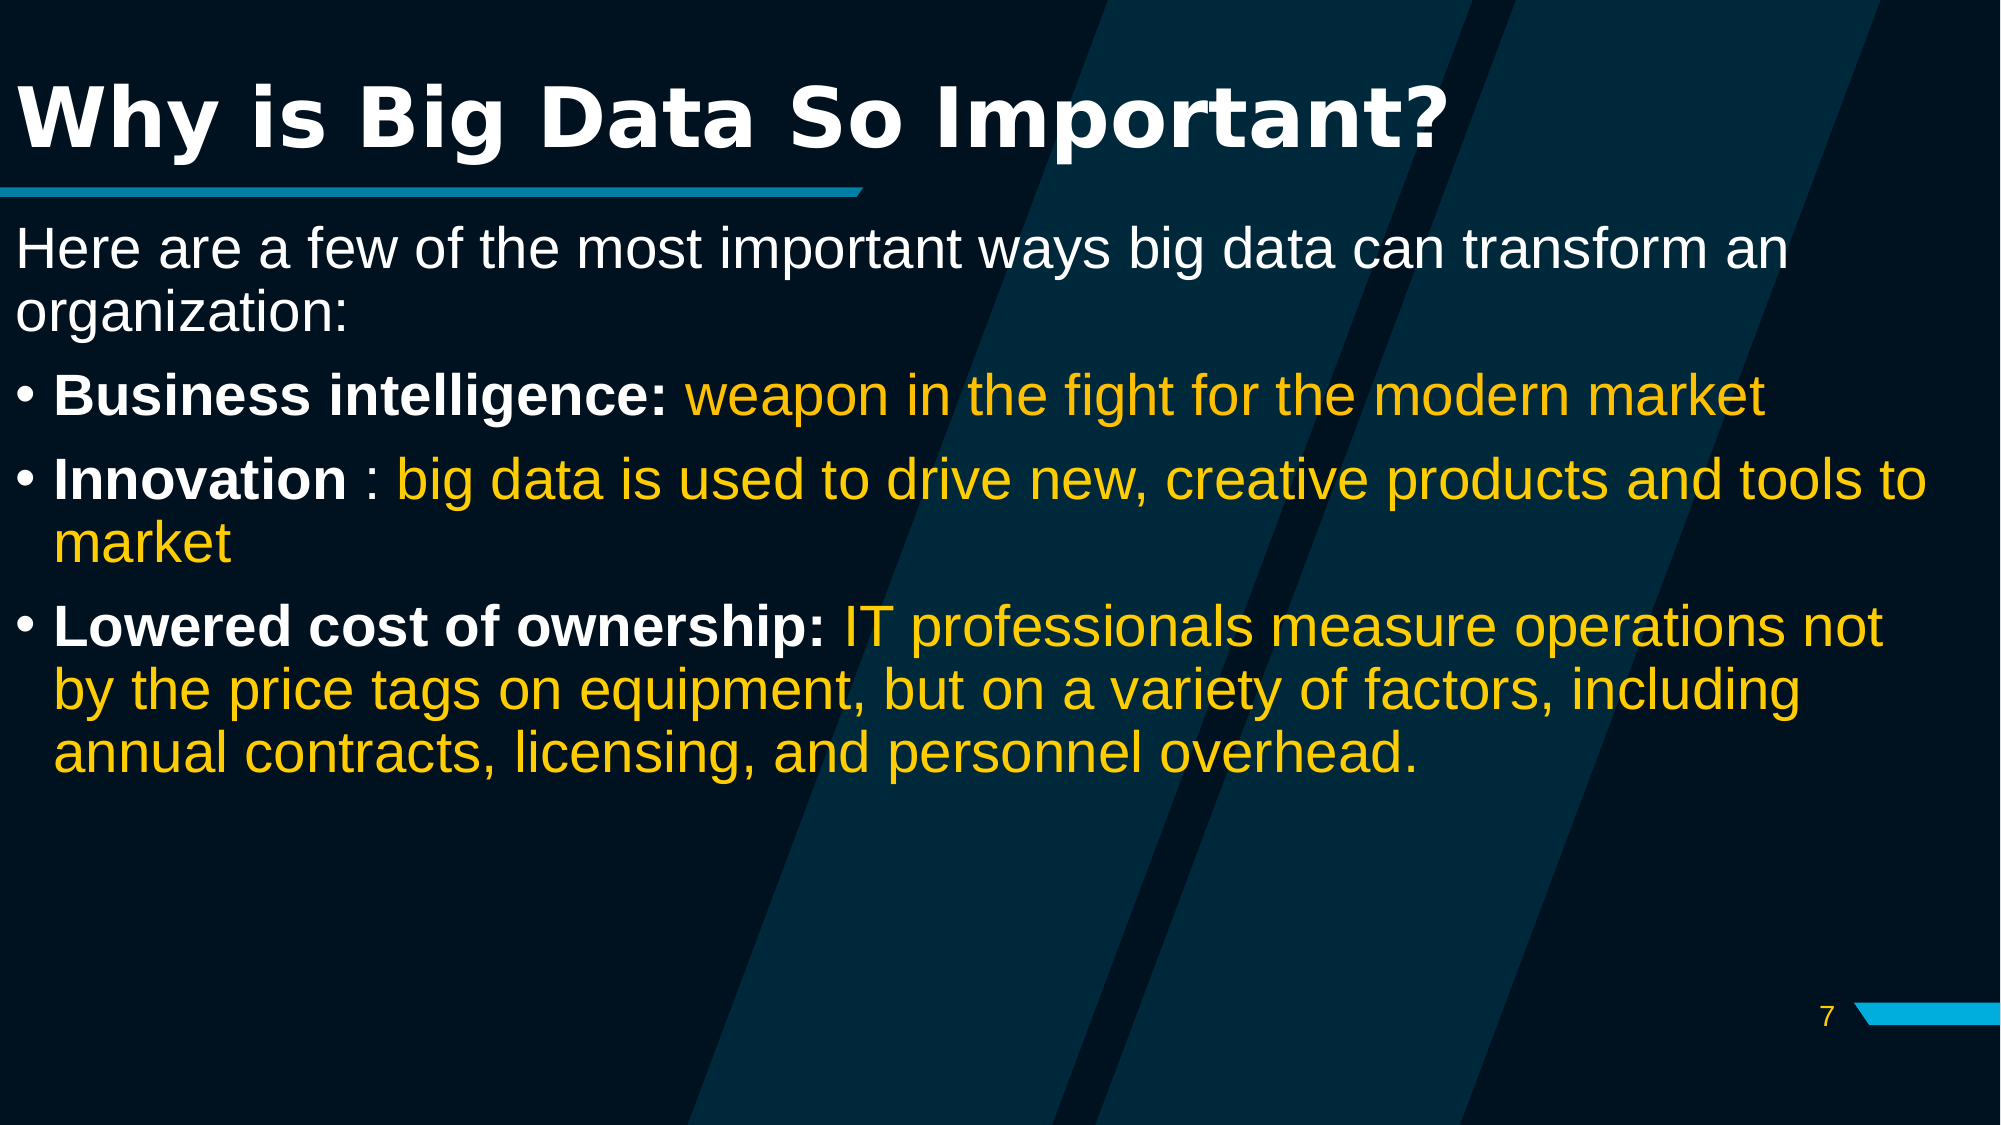

# Why is Big Data So Important?
Here are a few of the most important ways big data can transform an organization:
Business intelligence: weapon in the fight for the modern market
Innovation : big data is used to drive new, creative products and tools to market
Lowered cost of ownership: IT professionals measure operations not by the price tags on equipment, but on a variety of factors, including annual contracts, licensing, and personnel overhead.
7